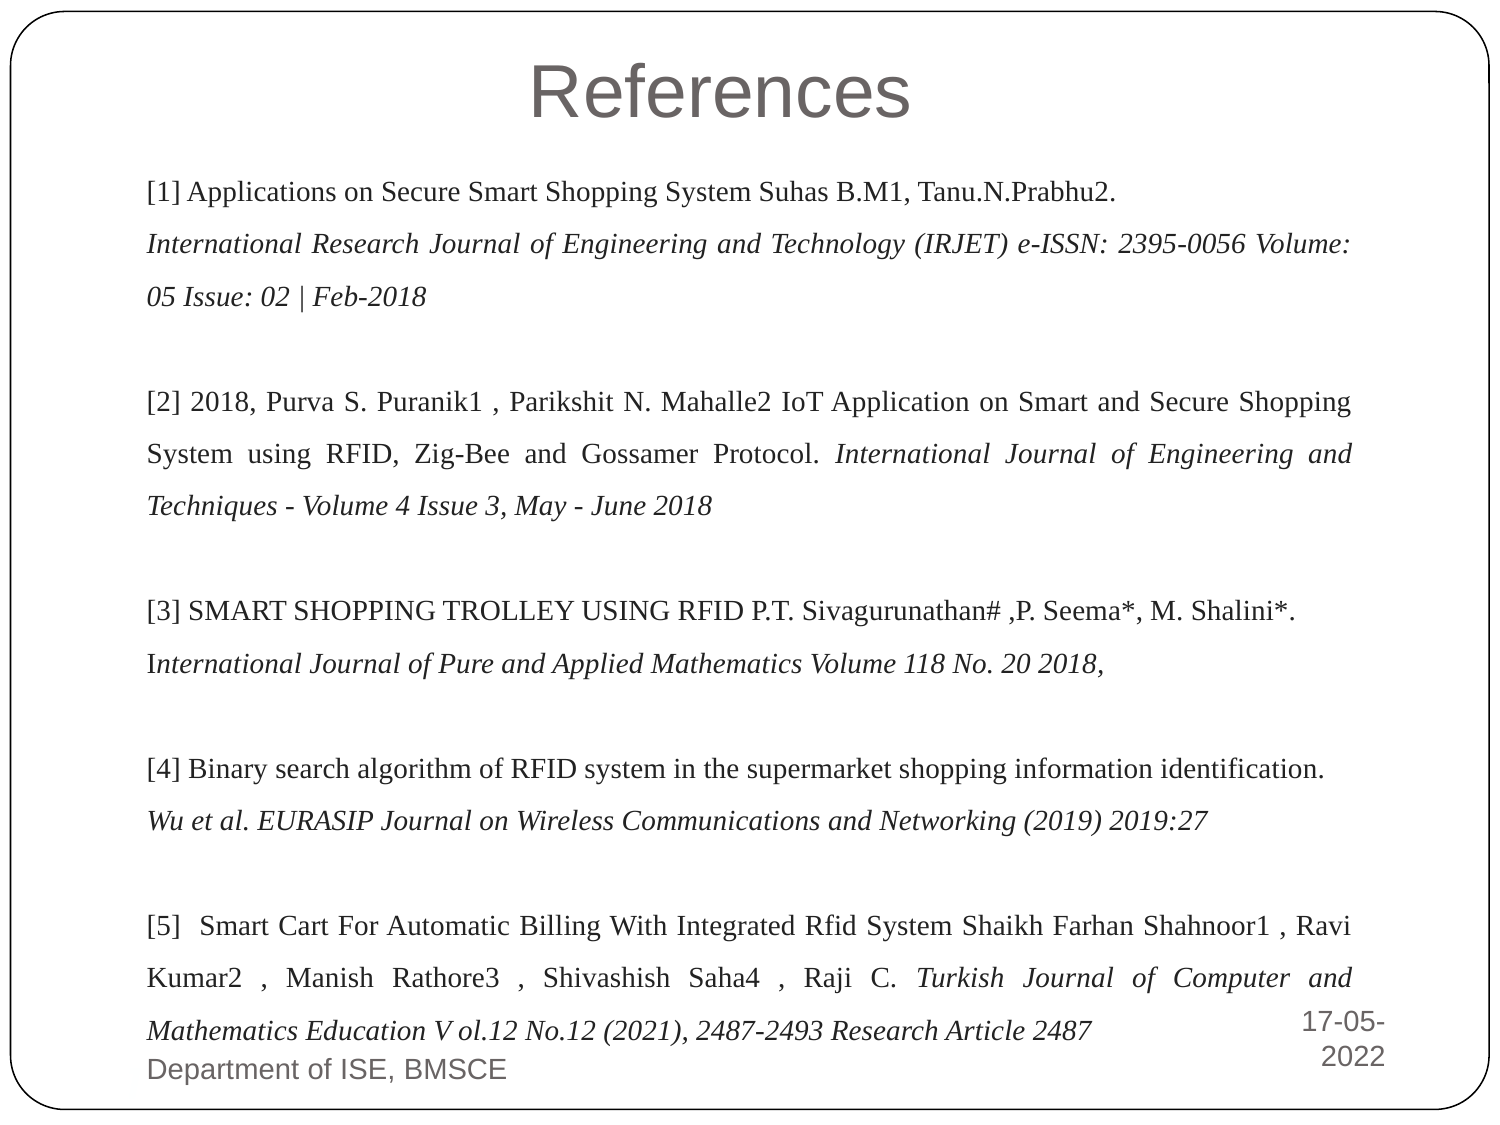

References
[1] Applications on Secure Smart Shopping System Suhas B.M1, Tanu.N.Prabhu2.
International Research Journal of Engineering and Technology (IRJET) e-ISSN: 2395-0056 Volume: 05 Issue: 02 | Feb-2018

[2] 2018, Purva S. Puranik1 , Parikshit N. Mahalle2 IoT Application on Smart and Secure Shopping System using RFID, Zig-Bee and Gossamer Protocol. International Journal of Engineering and Techniques - Volume 4 Issue 3, May - June 2018

[3] SMART SHOPPING TROLLEY USING RFID P.T. Sivagurunathan# ,P. Seema*, M. Shalini*.
International Journal of Pure and Applied Mathematics Volume 118 No. 20 2018,

[4] Binary search algorithm of RFID system in the supermarket shopping information identification.
Wu et al. EURASIP Journal on Wireless Communications and Networking (2019) 2019:27

[5]  Smart Cart For Automatic Billing With Integrated Rfid System Shaikh Farhan Shahnoor1 , Ravi Kumar2 , Manish Rathore3 , Shivashish Saha4 , Raji C. Turkish Journal of Computer and Mathematics Education V ol.12 No.12 (2021), 2487-2493 Research Article 2487

17-05-2022
Department of ISE, BMSCE
1